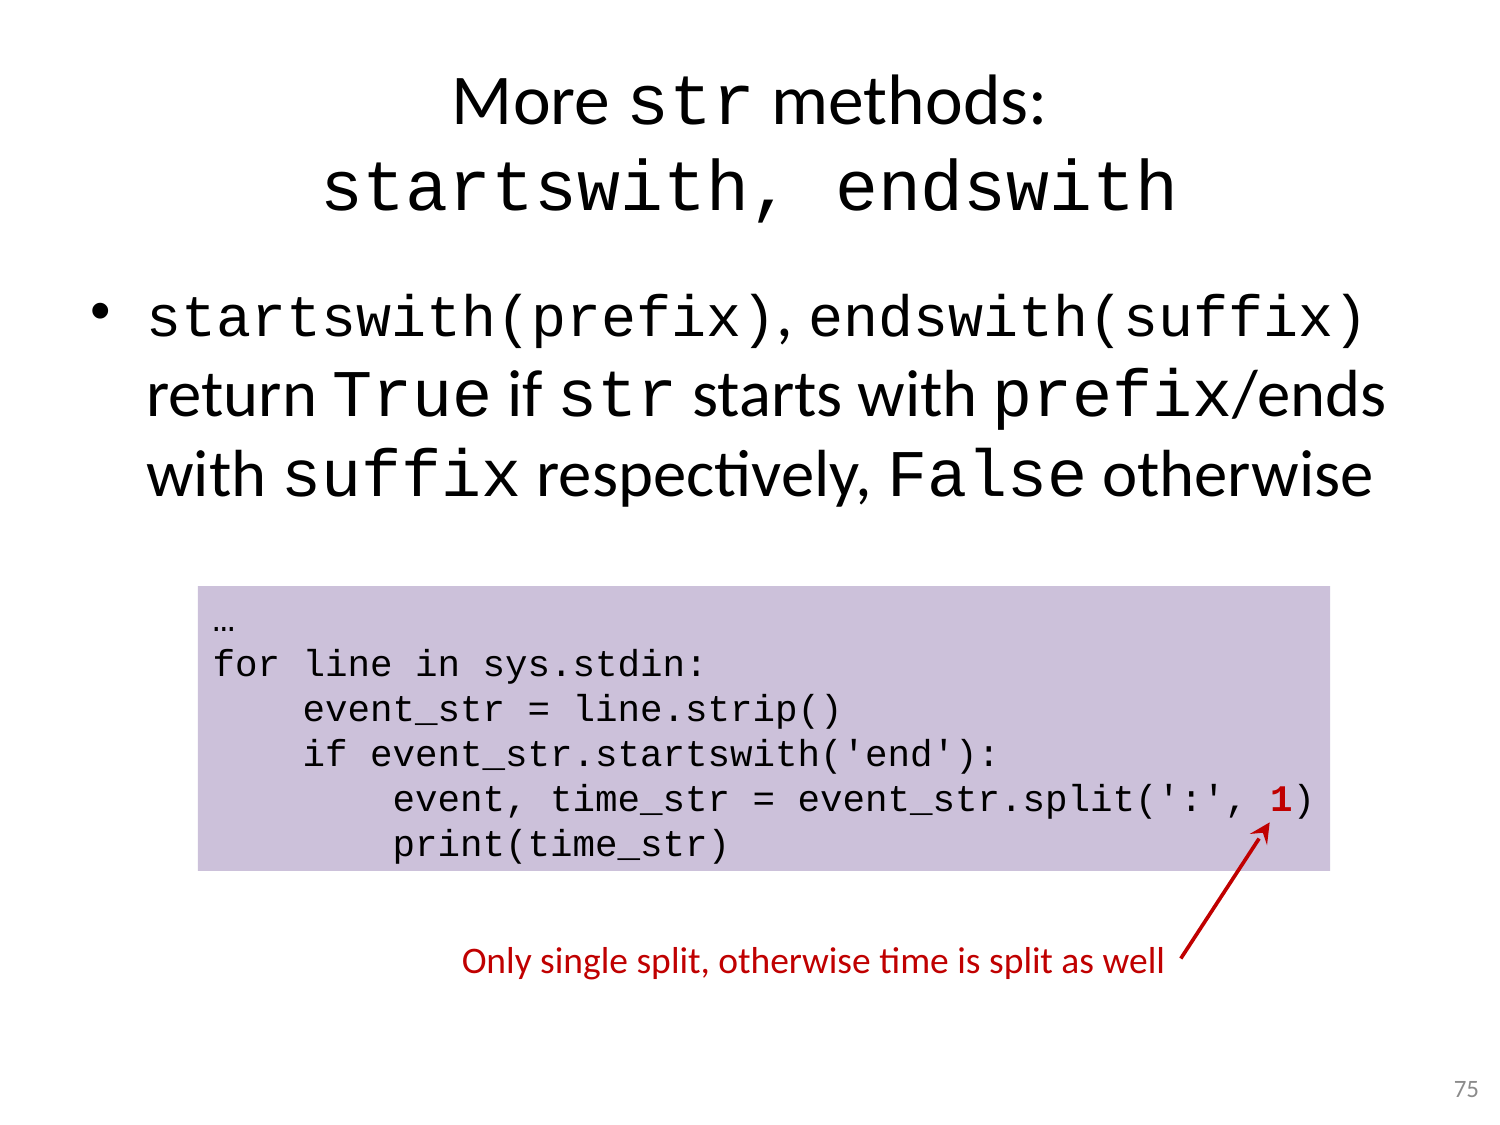

# More str methods: startswith, endswith
startswith(prefix), endswith(suffix) return True if str starts with prefix/ends with suffix respectively, False otherwise
…
for line in sys.stdin:
    event_str = line.strip()
    if event_str.startswith('end'):
        event, time_str = event_str.split(':', 1)
        print(time_str)
Only single split, otherwise time is split as well
75